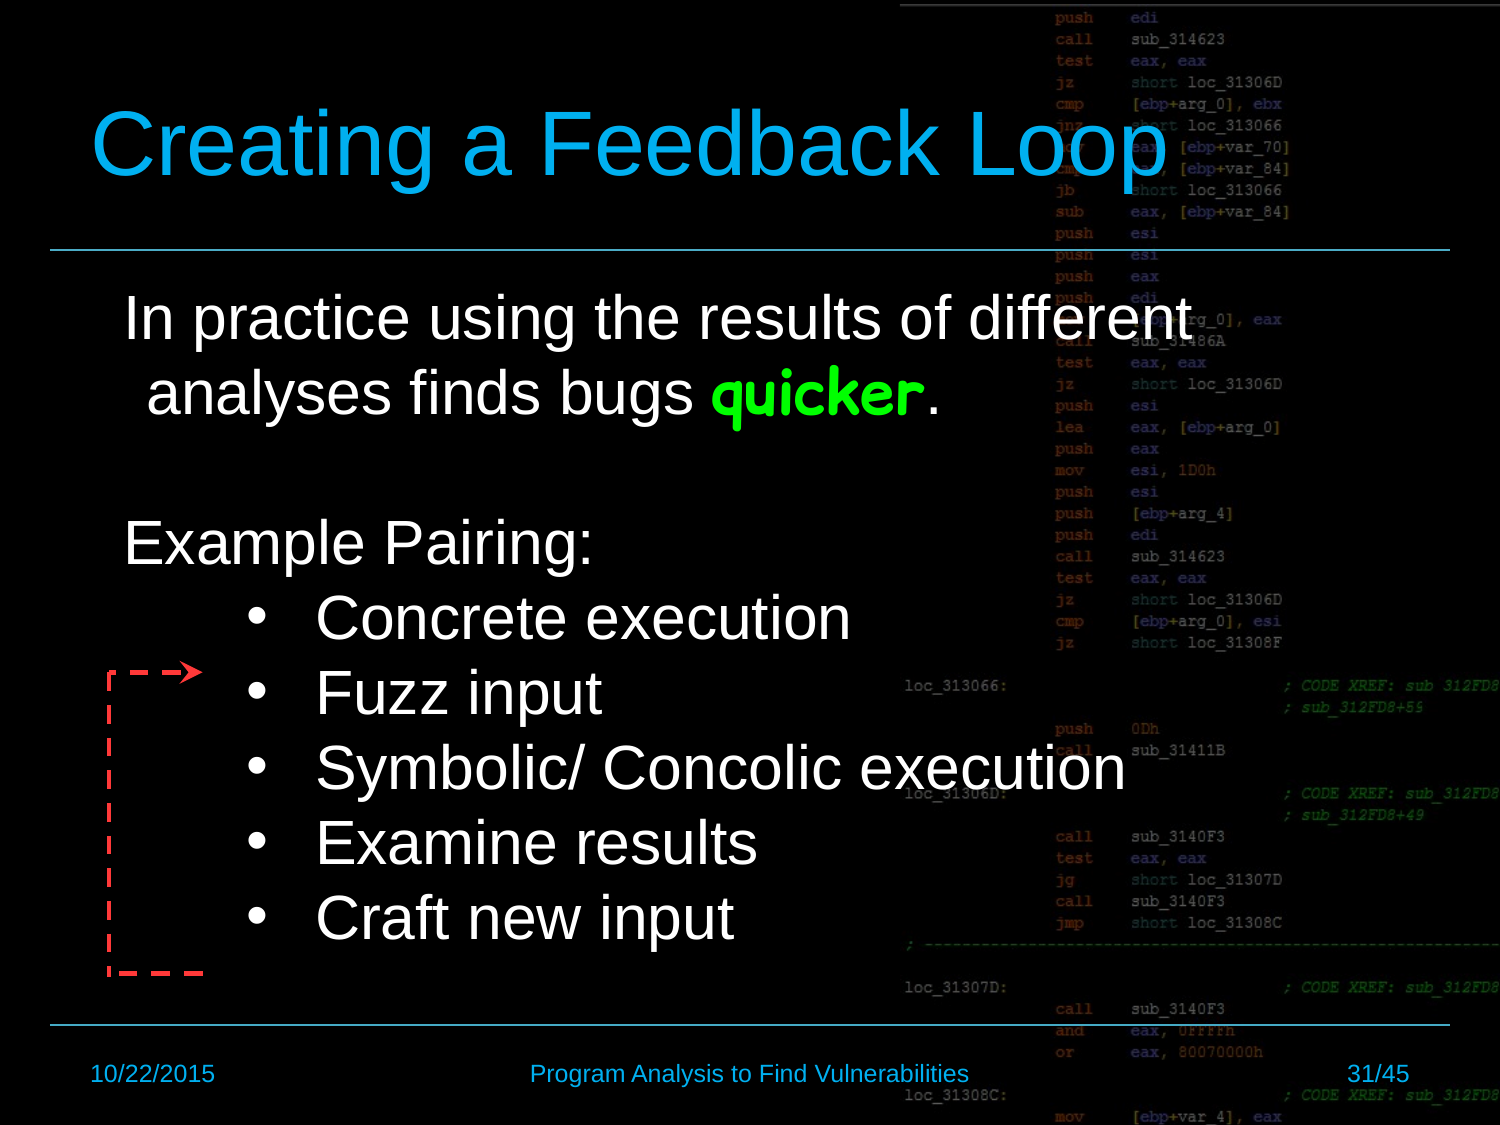

# Creating a Feedback Loop
In practice using the results of different analyses finds bugs quicker.

Example Pairing:
Concrete execution
Fuzz input
Symbolic/ Concolic execution
Examine results
Craft new input
10/22/2015
Program Analysis to Find Vulnerabilities
31/45